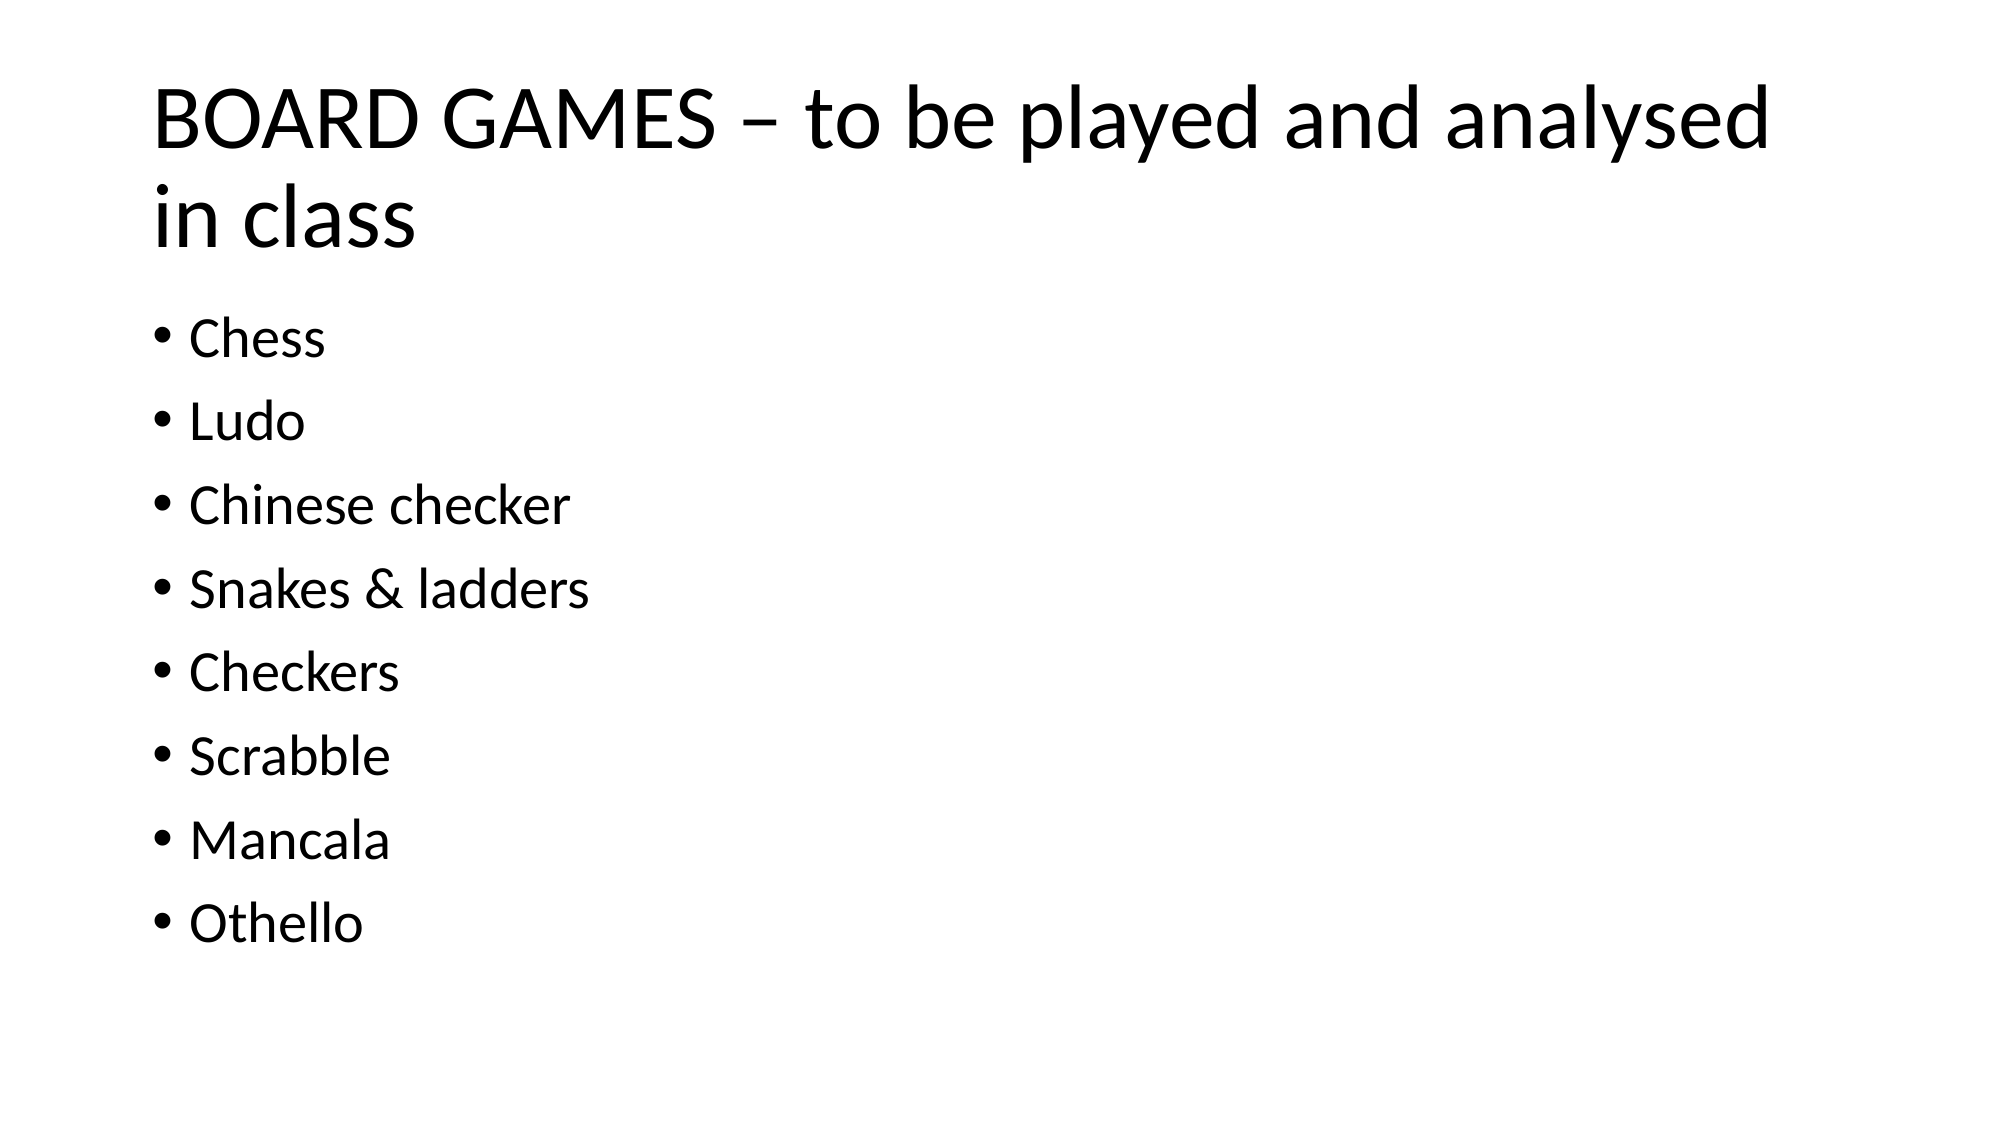

# BOARD GAMES – to be played and analysed in class
Chess
Ludo
Chinese checker
Snakes & ladders
Checkers
Scrabble
Mancala
Othello